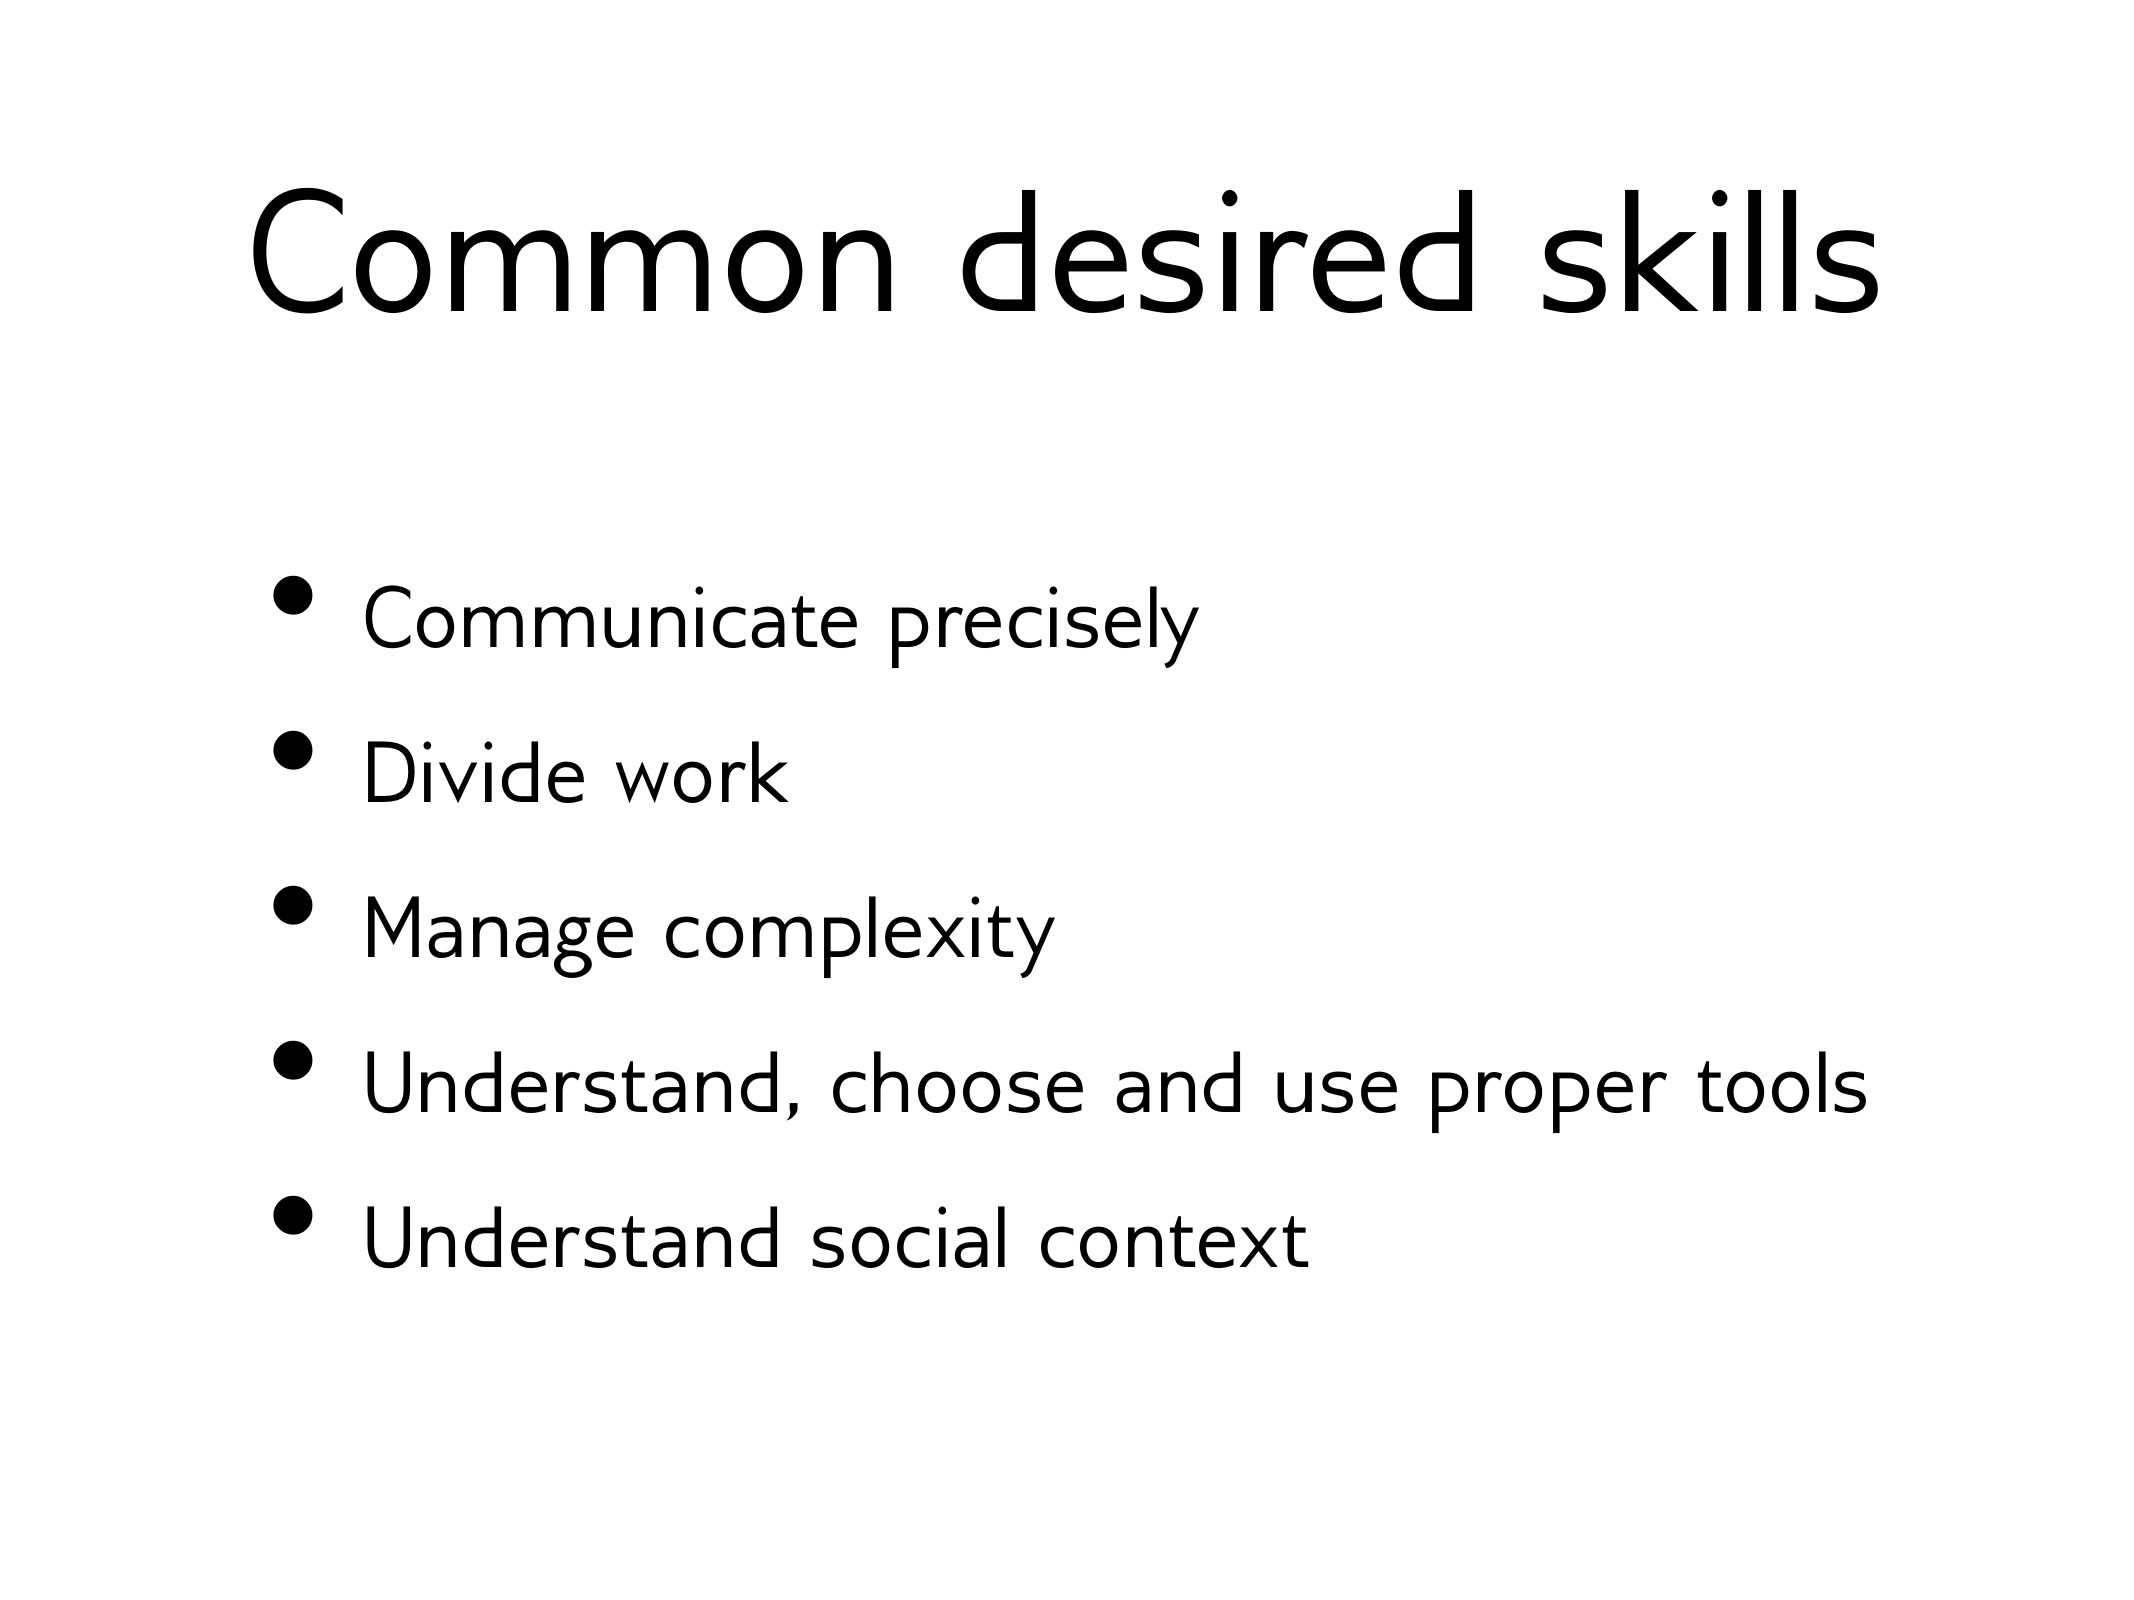

# Common desired skills
Communicate precisely
Divide work
Manage complexity
Understand, choose and use proper tools
Understand social context